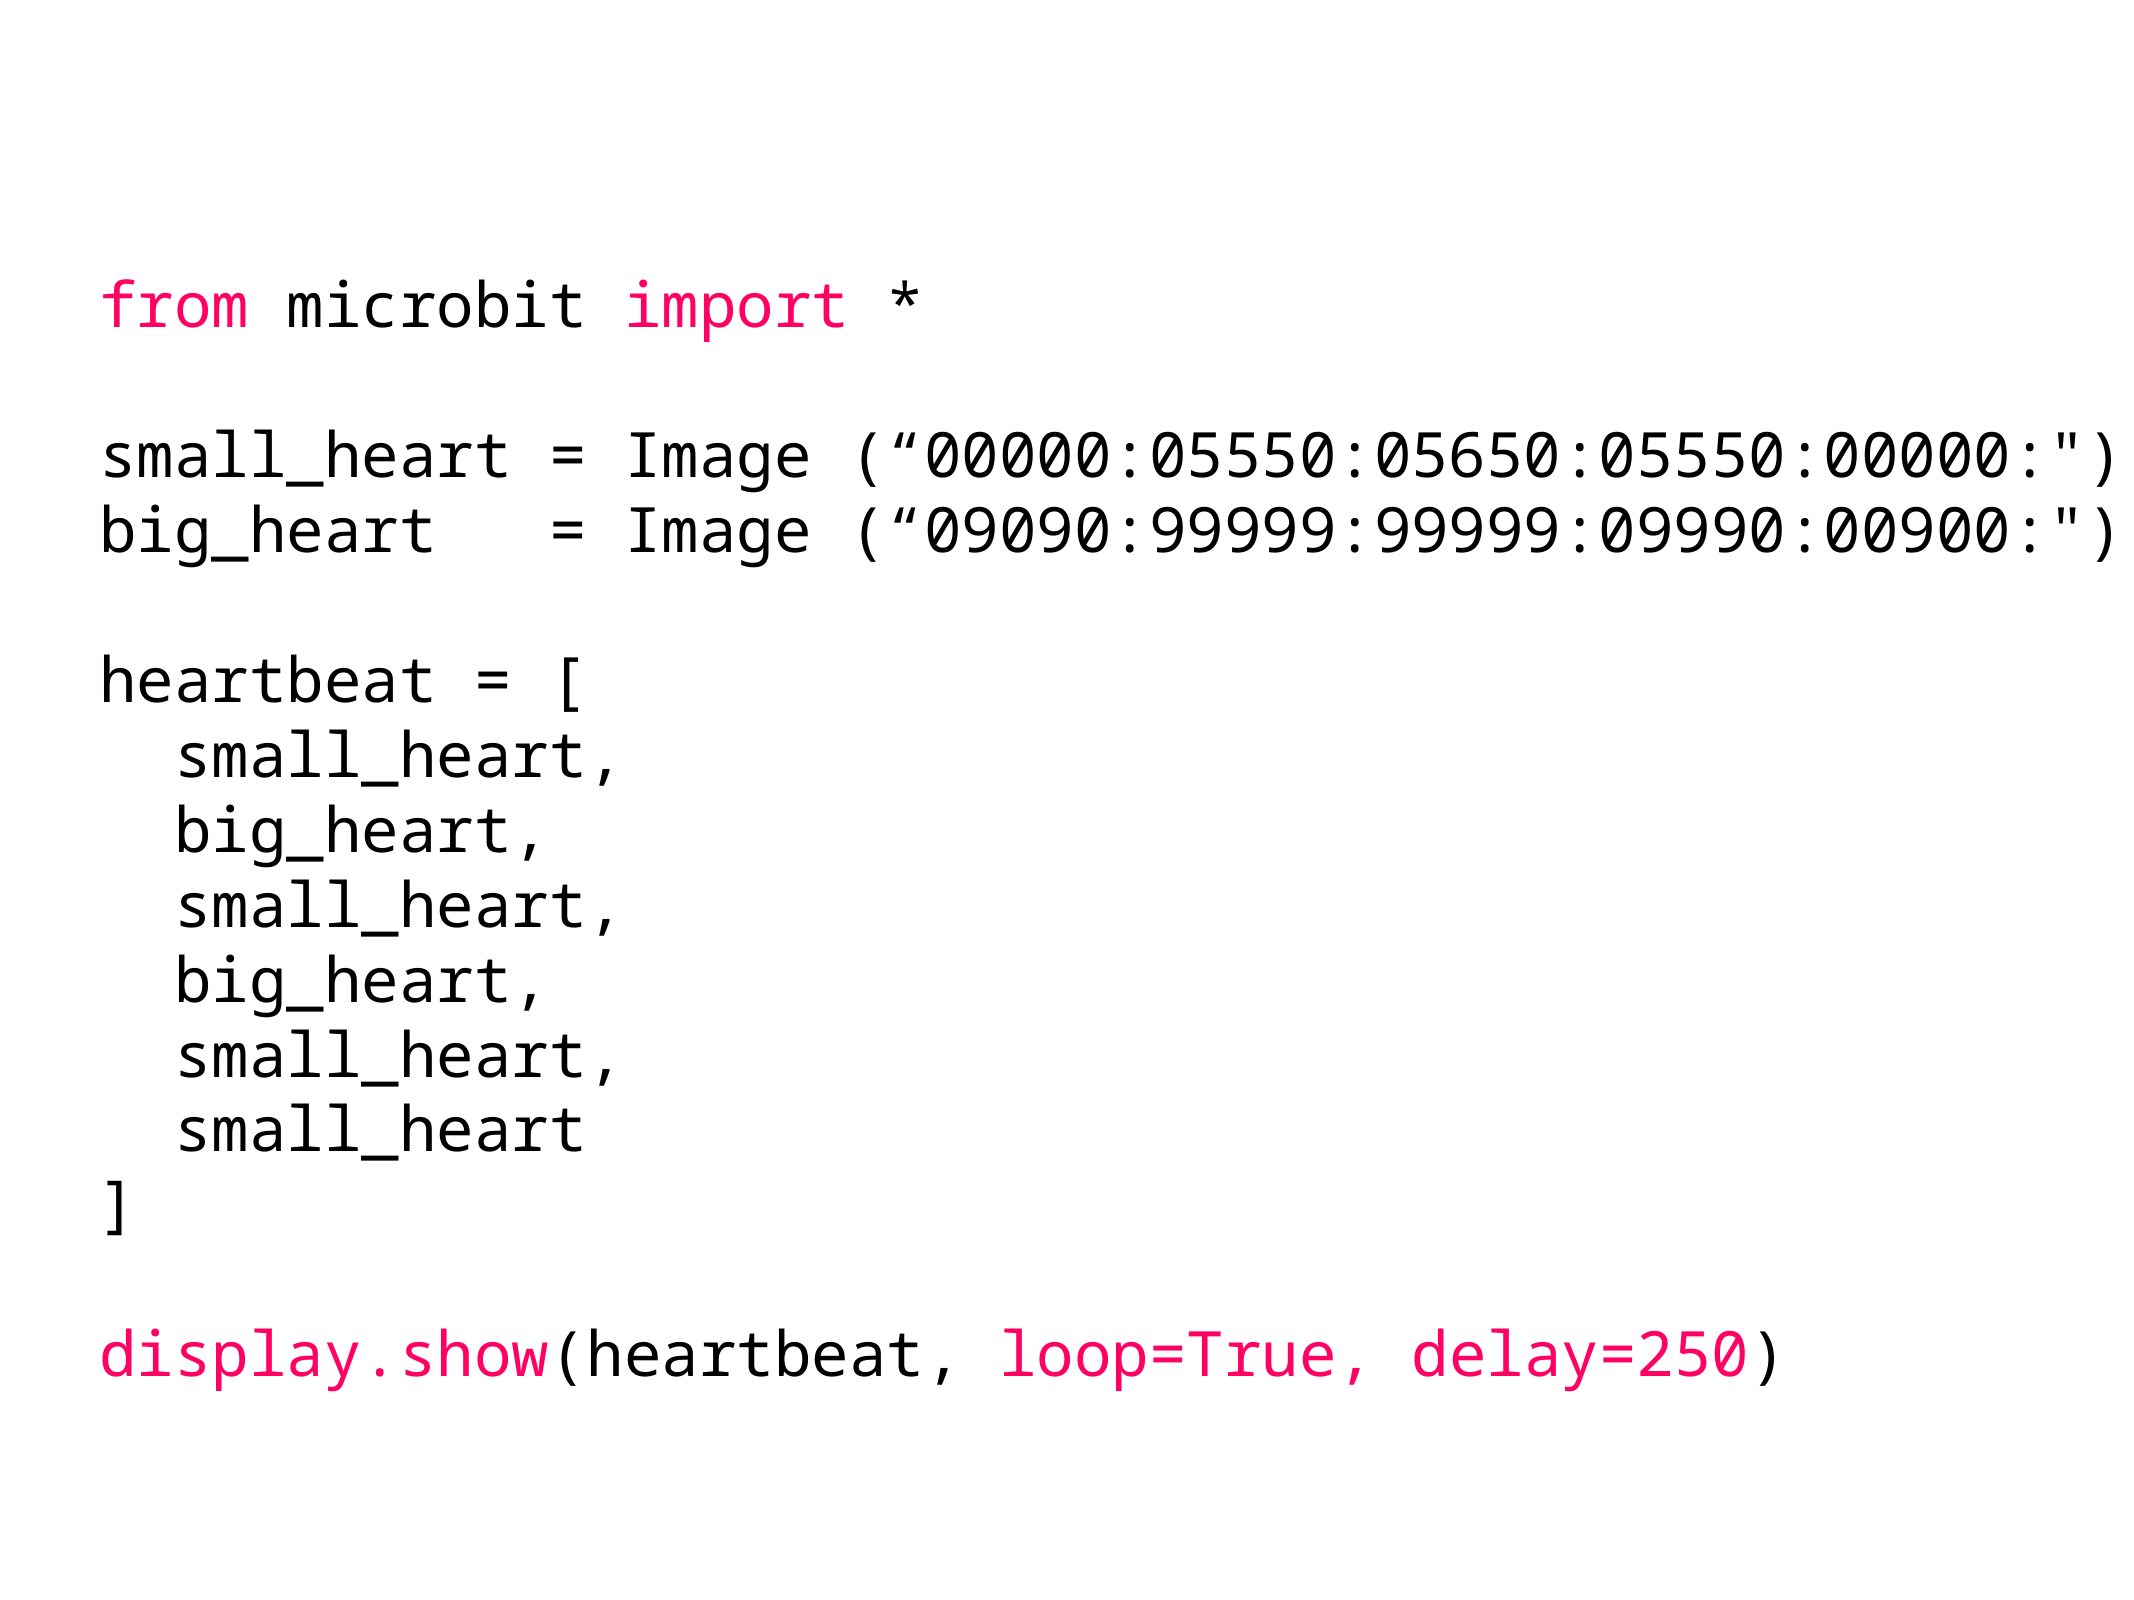

from microbit import *

small_heart = Image (“00000:05550:05650:05550:00000:")
big_heart   = Image (“09090:99999:99999:09990:00900:")

heartbeat = [
  small_heart,
  big_heart,
  small_heart,
  big_heart,
  small_heart,
  small_heart
]

display.show(heartbeat, loop=True, delay=250)